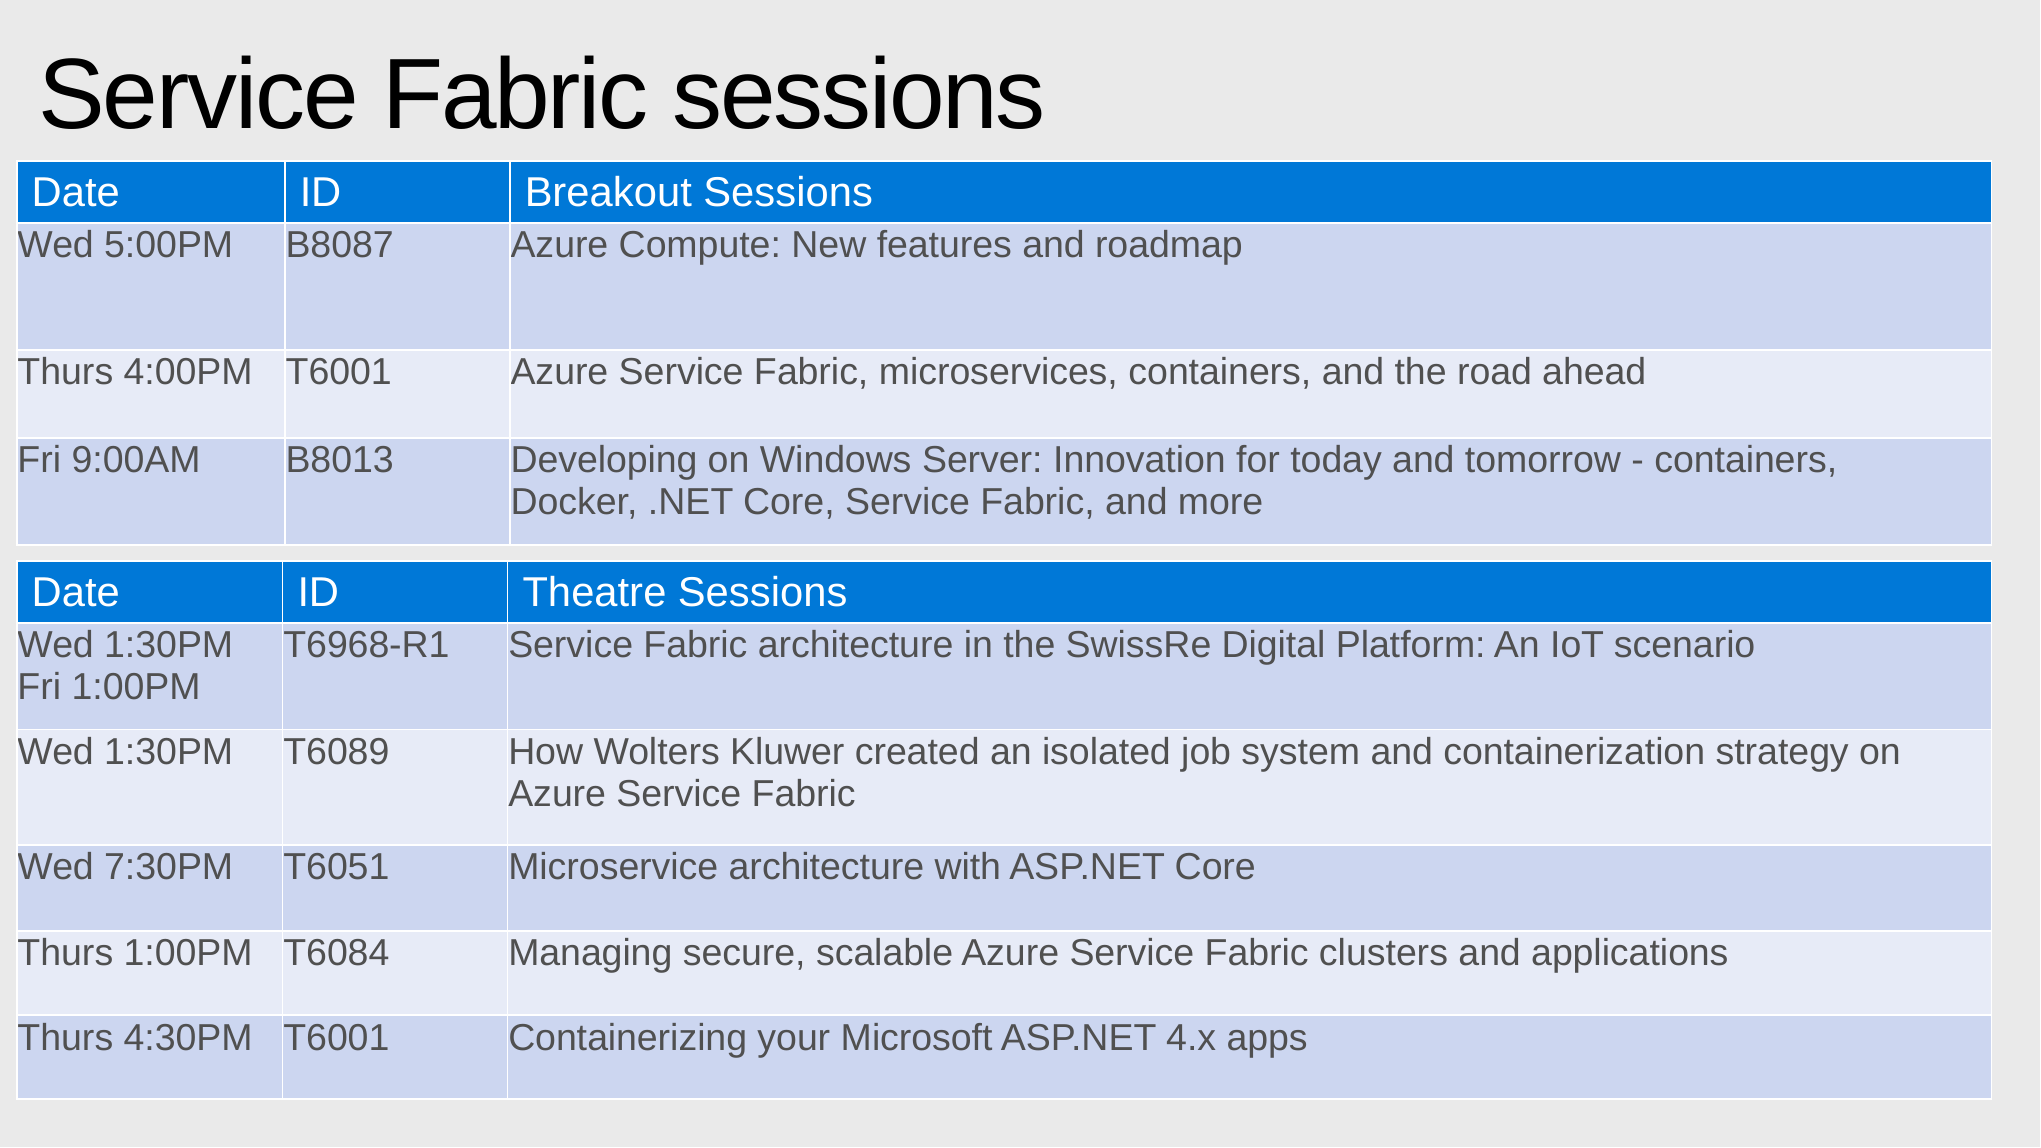

# Service Fabric sessions
| Date | ID | Breakout Sessions |
| --- | --- | --- |
| Wed 5:00PM | B8087 | Azure Compute: New features and roadmap |
| Thurs 4:00PM | T6001 | Azure Service Fabric, microservices, containers, and the road ahead |
| Fri 9:00AM | B8013 | Developing on Windows Server: Innovation for today and tomorrow - containers, Docker, .NET Core, Service Fabric, and more |
| Date | ID | Theatre Sessions |
| --- | --- | --- |
| Wed 1:30PM Fri 1:00PM | T6968-R1 | Service Fabric architecture in the SwissRe Digital Platform: An IoT scenario |
| Wed 1:30PM | T6089 | How Wolters Kluwer created an isolated job system and containerization strategy on Azure Service Fabric |
| Wed 7:30PM | T6051 | Microservice architecture with ASP.NET Core |
| Thurs 1:00PM | T6084 | Managing secure, scalable Azure Service Fabric clusters and applications |
| Thurs 4:30PM | T6001 | Containerizing your Microsoft ASP.NET 4.x apps |